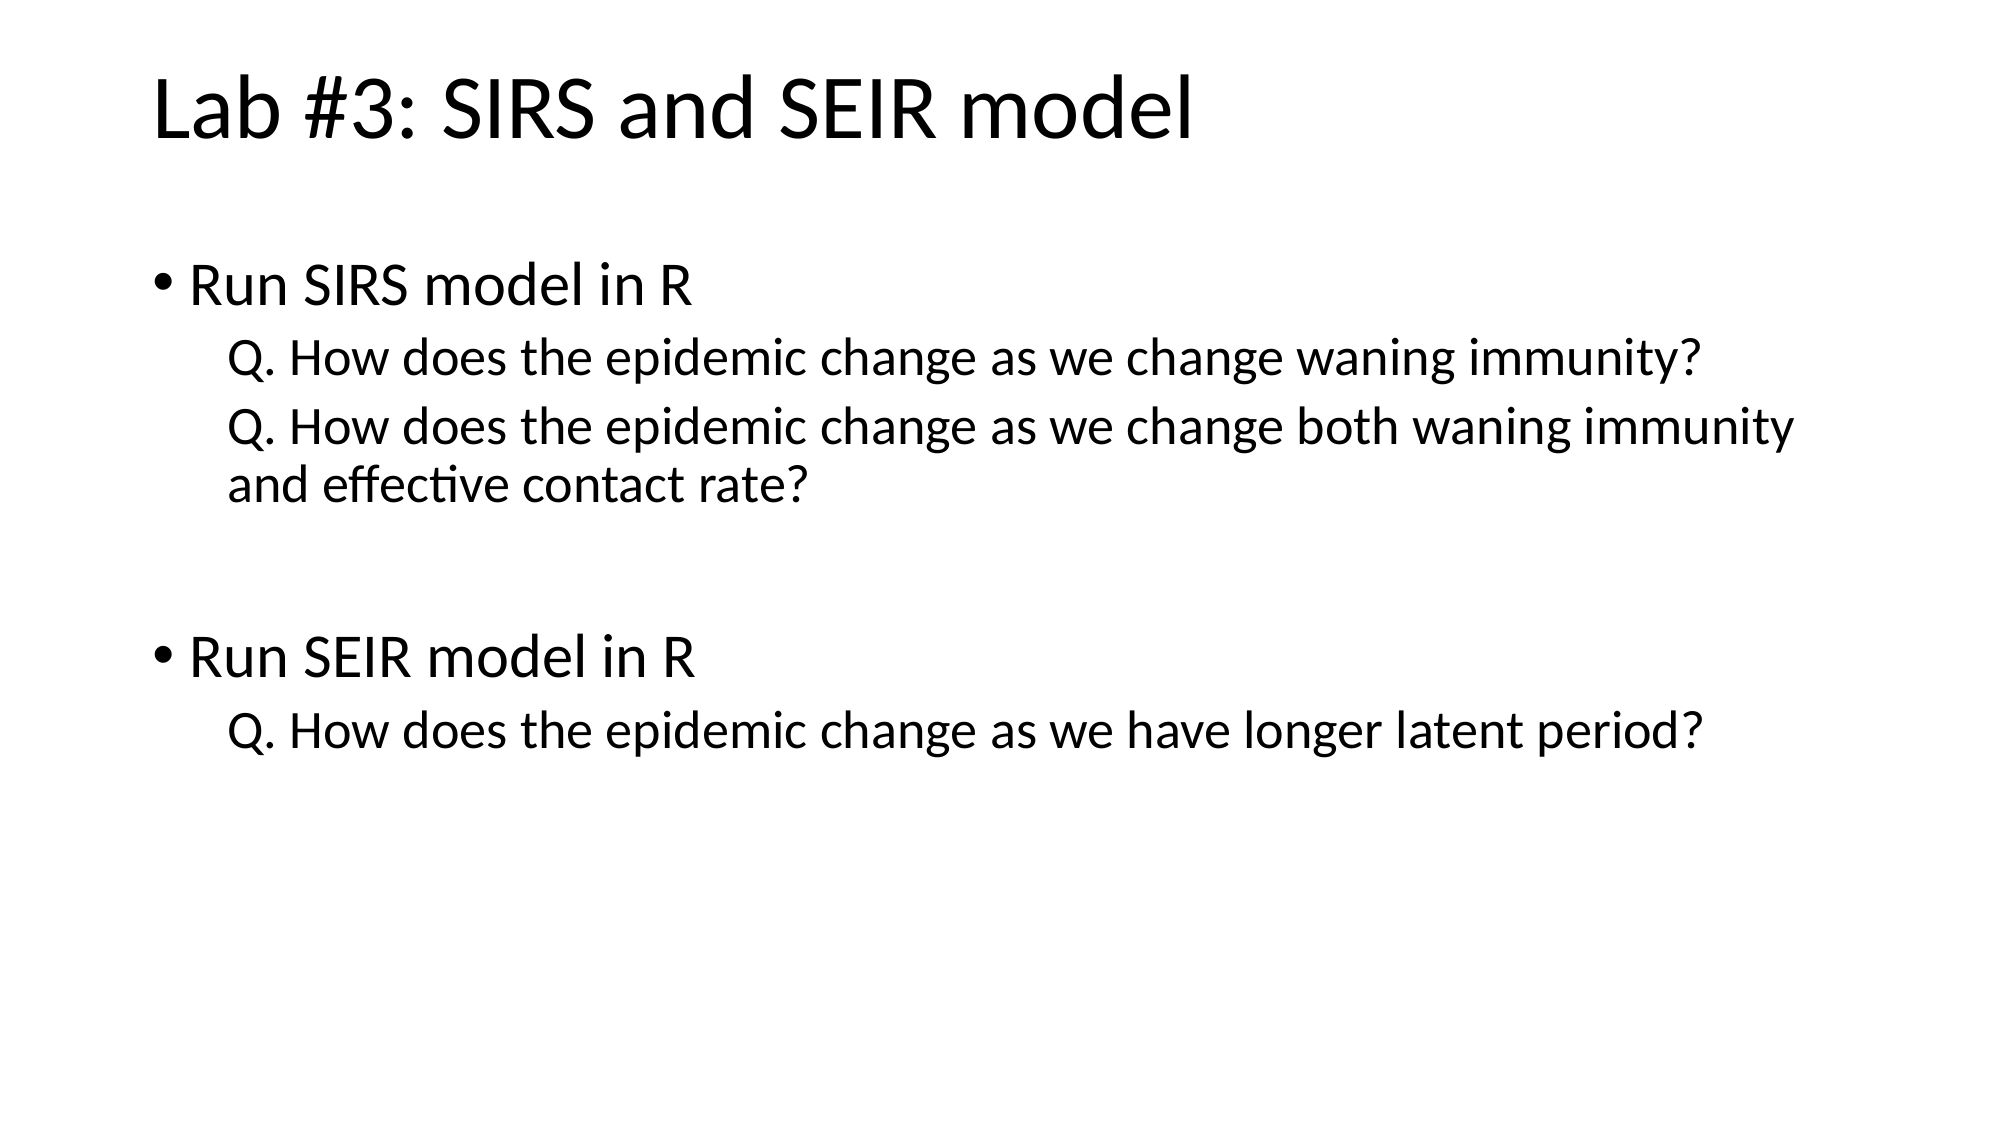

# Lab #3: SIRS and SEIR model
Run SIRS model in R
Q. How does the epidemic change as we change waning immunity?
Q. How does the epidemic change as we change both waning immunity and effective contact rate?

Run SEIR model in R
Q. How does the epidemic change as we have longer latent period?